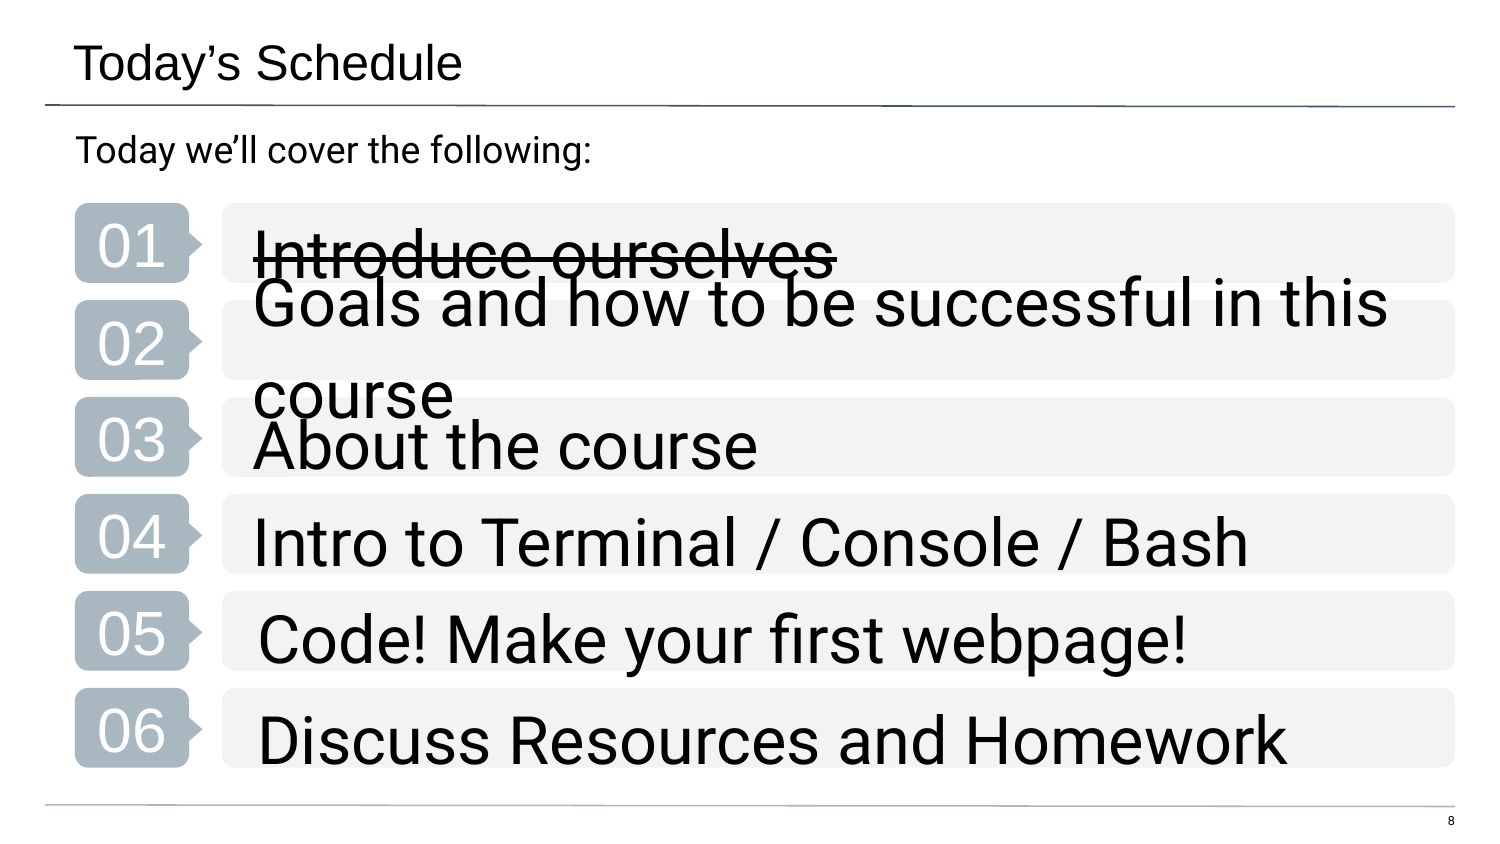

# Today’s Schedule
Today we’ll cover the following:
Introduce ourselves
Goals and how to be successful in this course
About the course
Intro to Terminal / Console / Bash
Code! Make your first webpage!
Discuss Resources and Homework